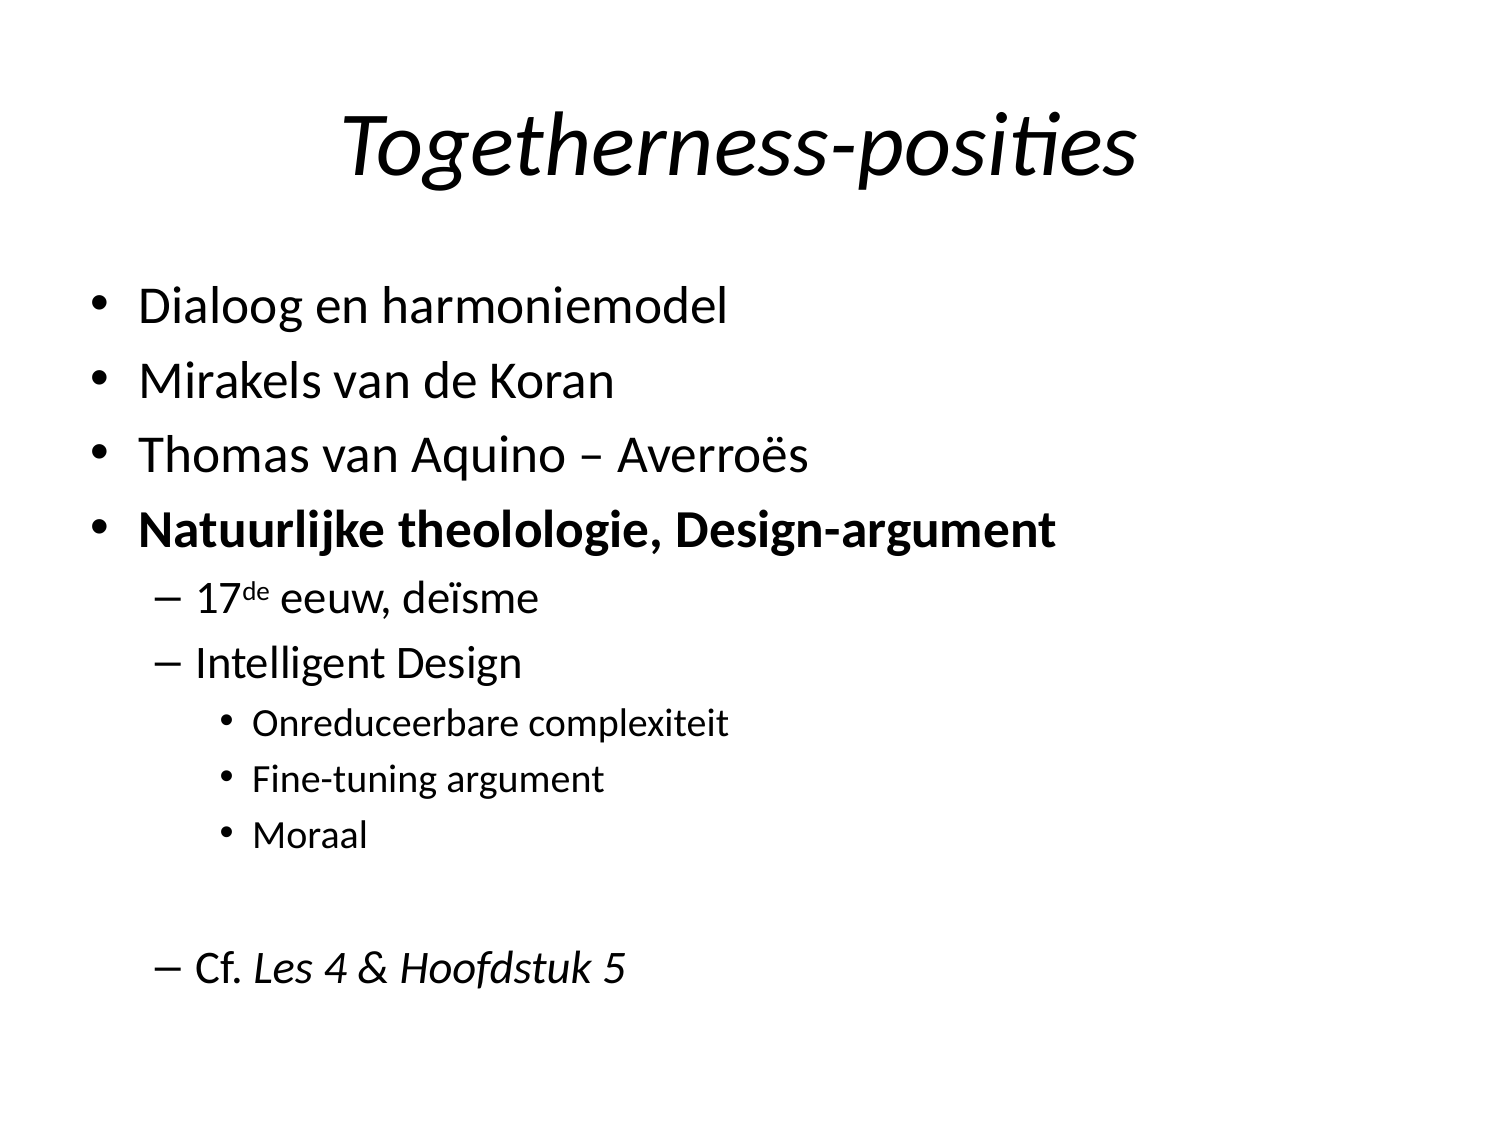

# Togetherness-posities
Dialoog en harmoniemodel
Mirakels van de Koran
Thomas van Aquino – Averroës
Natuurlijke theolologie, Design-argument
17de eeuw, deïsme
Intelligent Design
Onreduceerbare complexiteit
Fine-tuning argument
Moraal

Cf. Les 4 & Hoofdstuk 5